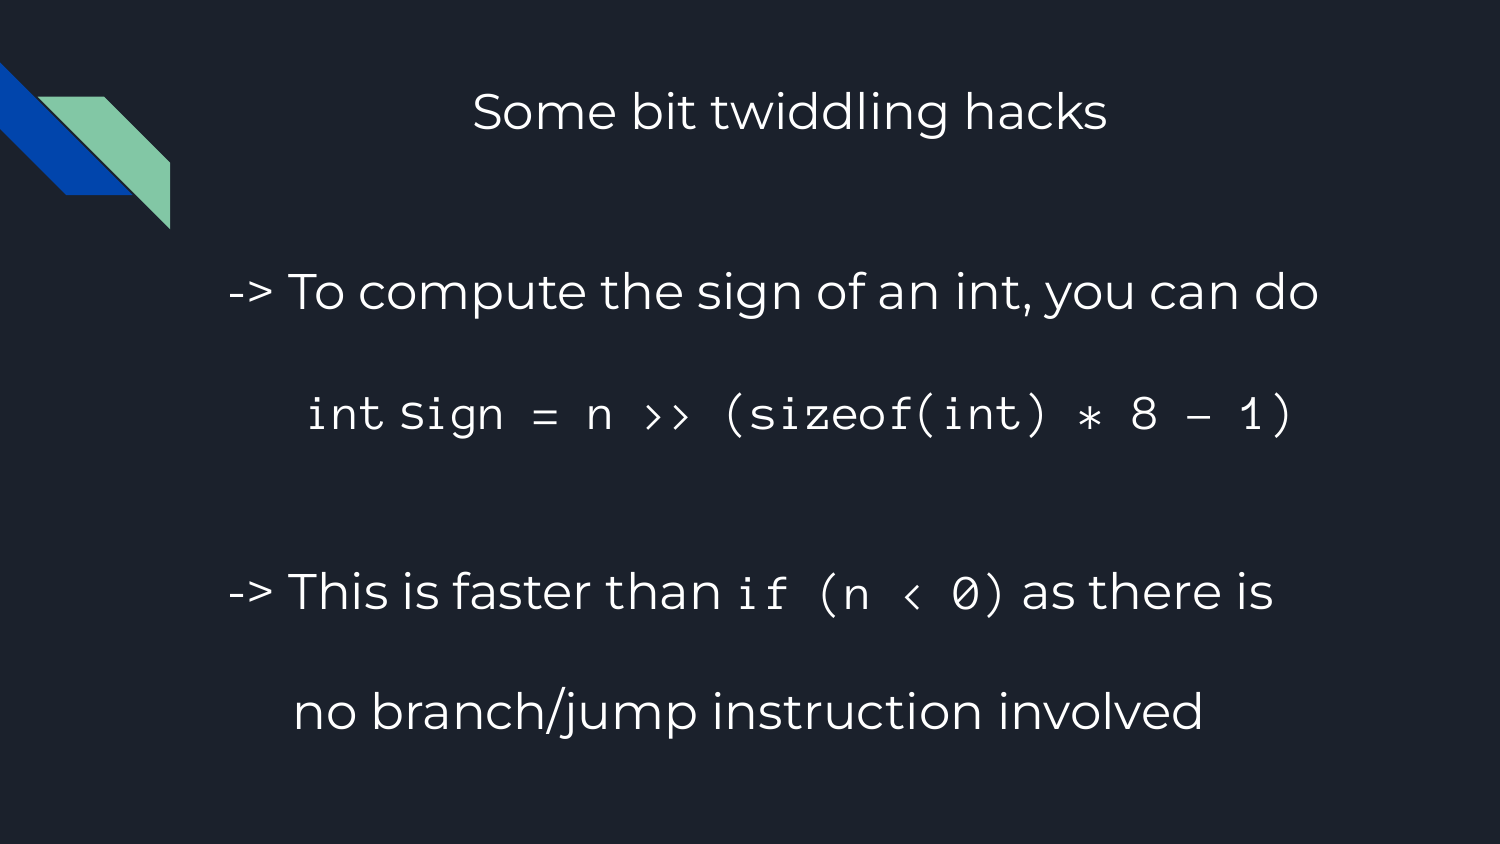

# Some bit twiddling hacks

-> To compute the sign of an int, you can do
      int sign = n >> (sizeof(int) * 8 – 1)
-> This is faster than if (n < 0) as there is
     no branch/jump instruction involved